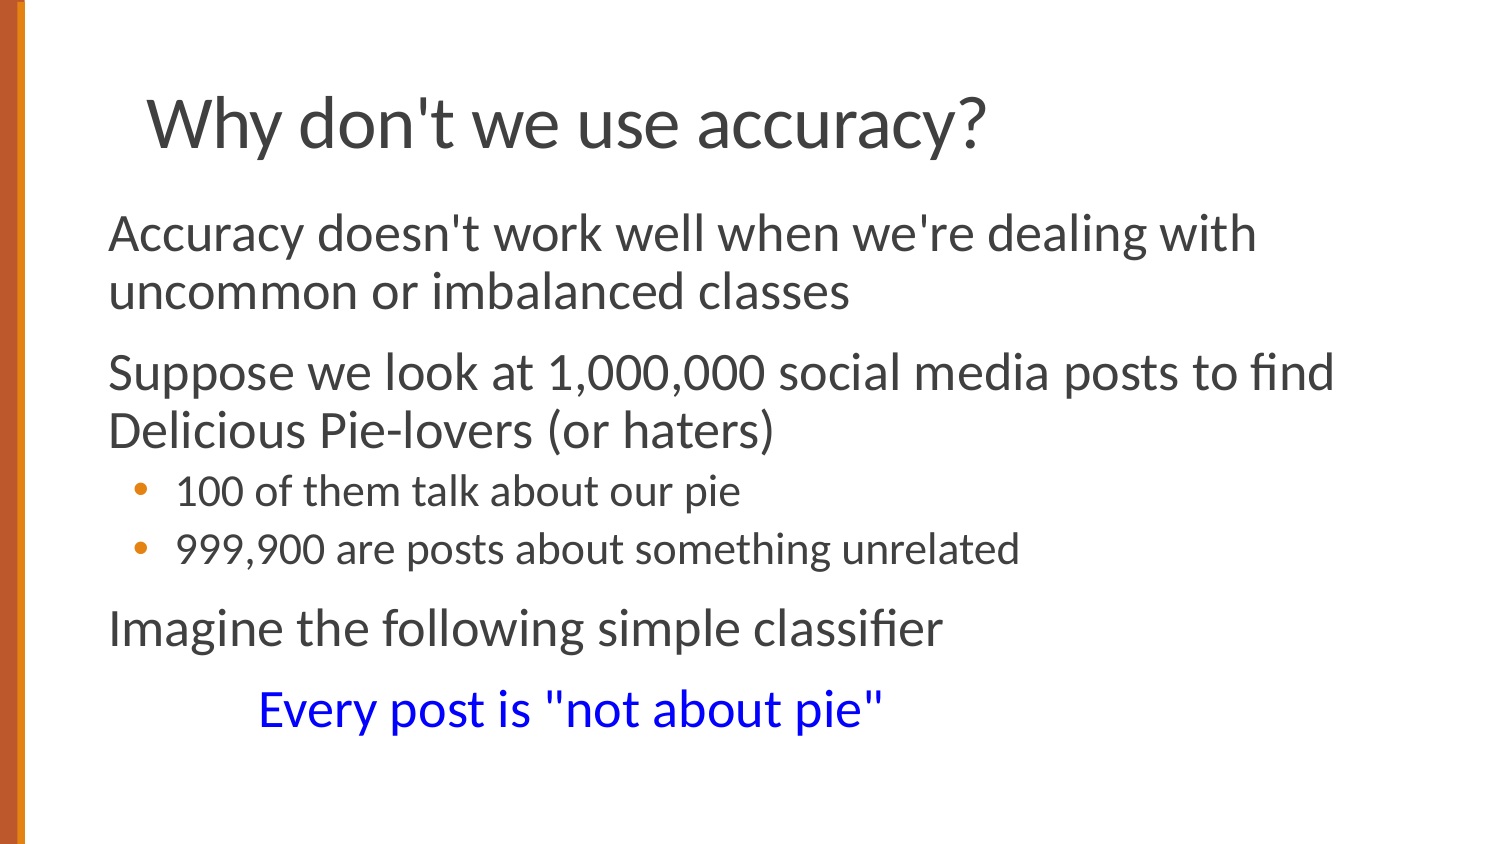

# Why don't we use accuracy?
Accuracy doesn't work well when we're dealing with uncommon or imbalanced classes
Suppose we look at 1,000,000 social media posts to find Delicious Pie-lovers (or haters)
100 of them talk about our pie
999,900 are posts about something unrelated
Imagine the following simple classifier
	Every post is "not about pie"